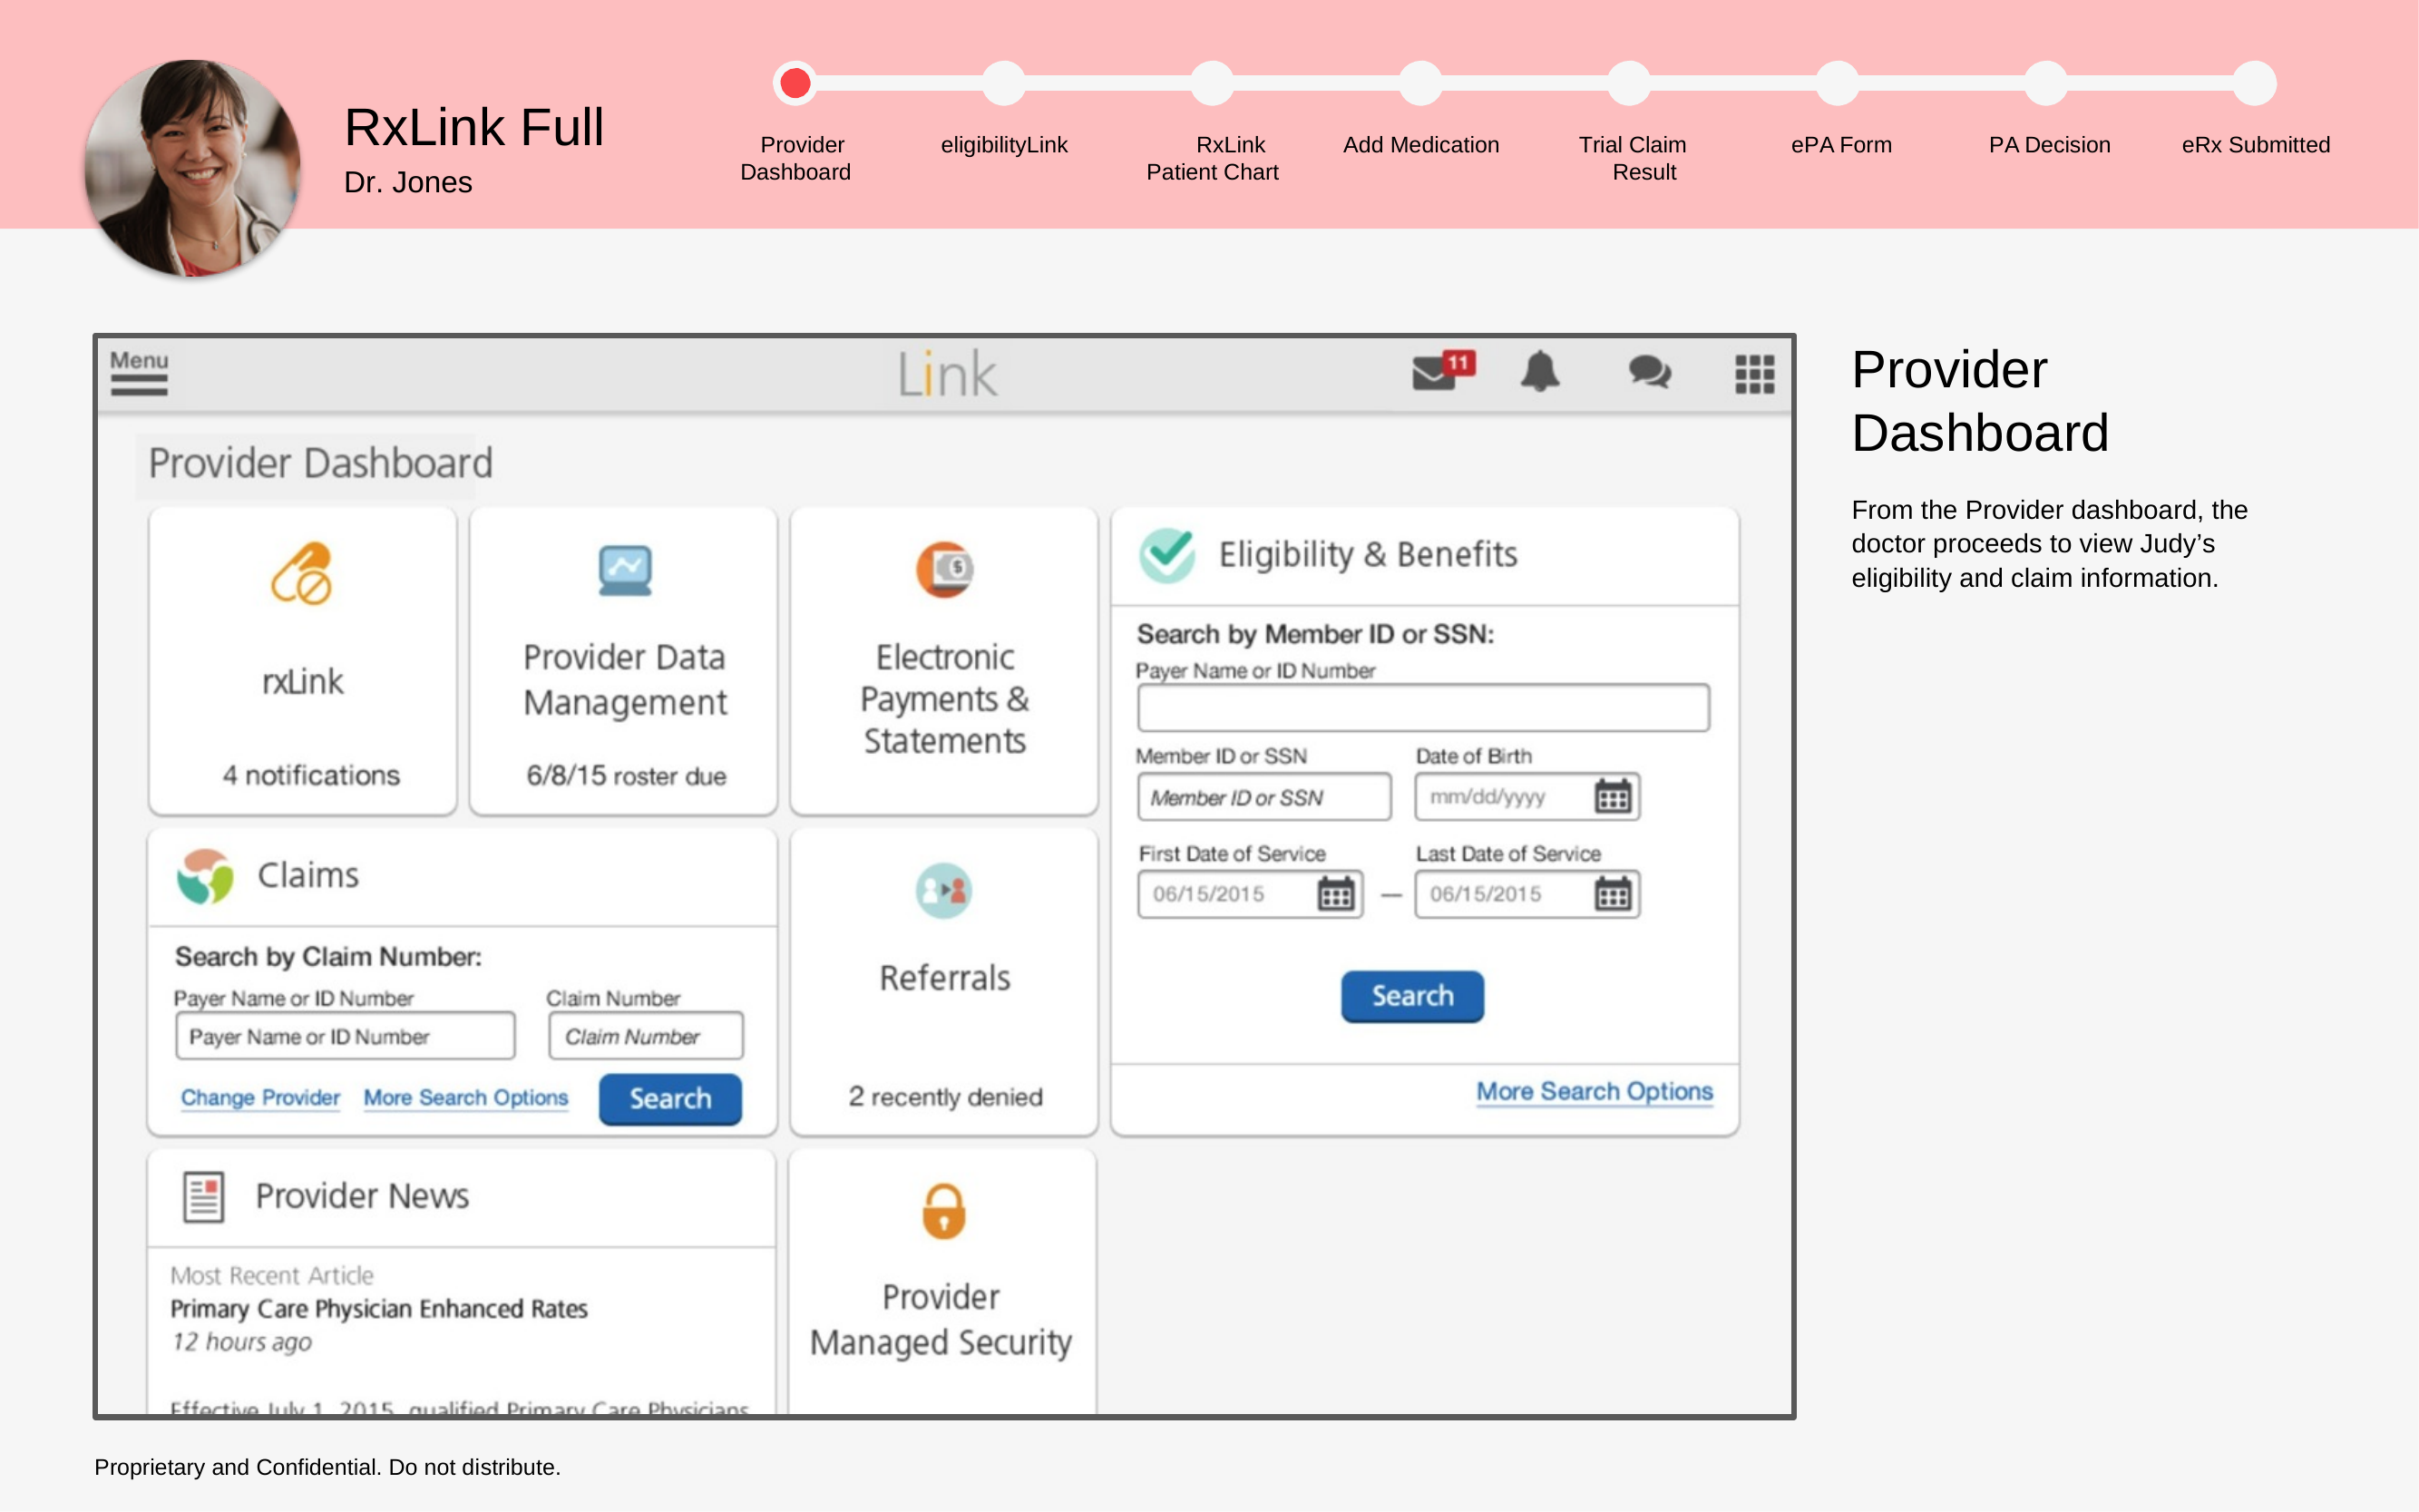

# RxLink Full
Dr. Jones
Provider Dashboard
eligibilityLink
RxLink Patient Chart
Add Medication
Trial Claim Result
ePA Form
PA Decision
eRx Submitted
Provider Dashboard
From the Provider dashboard, the doctor proceeds to view Judy’s eligibility and claim information.

Proprietary and Confidential. Do not distribute.